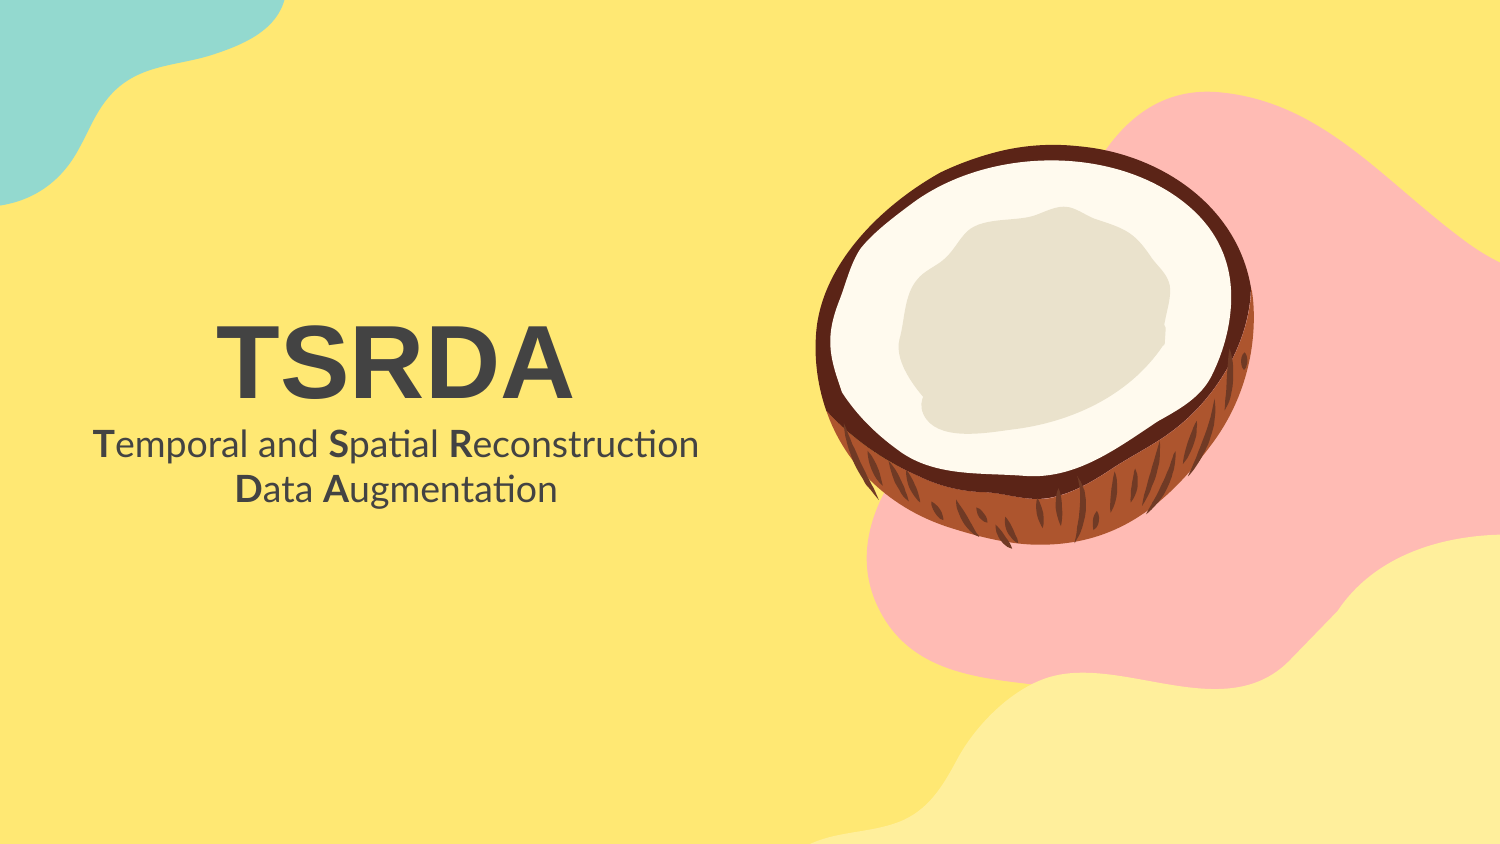

# TSRDA
Temporal and Spatial Reconstruction Data Augmentation